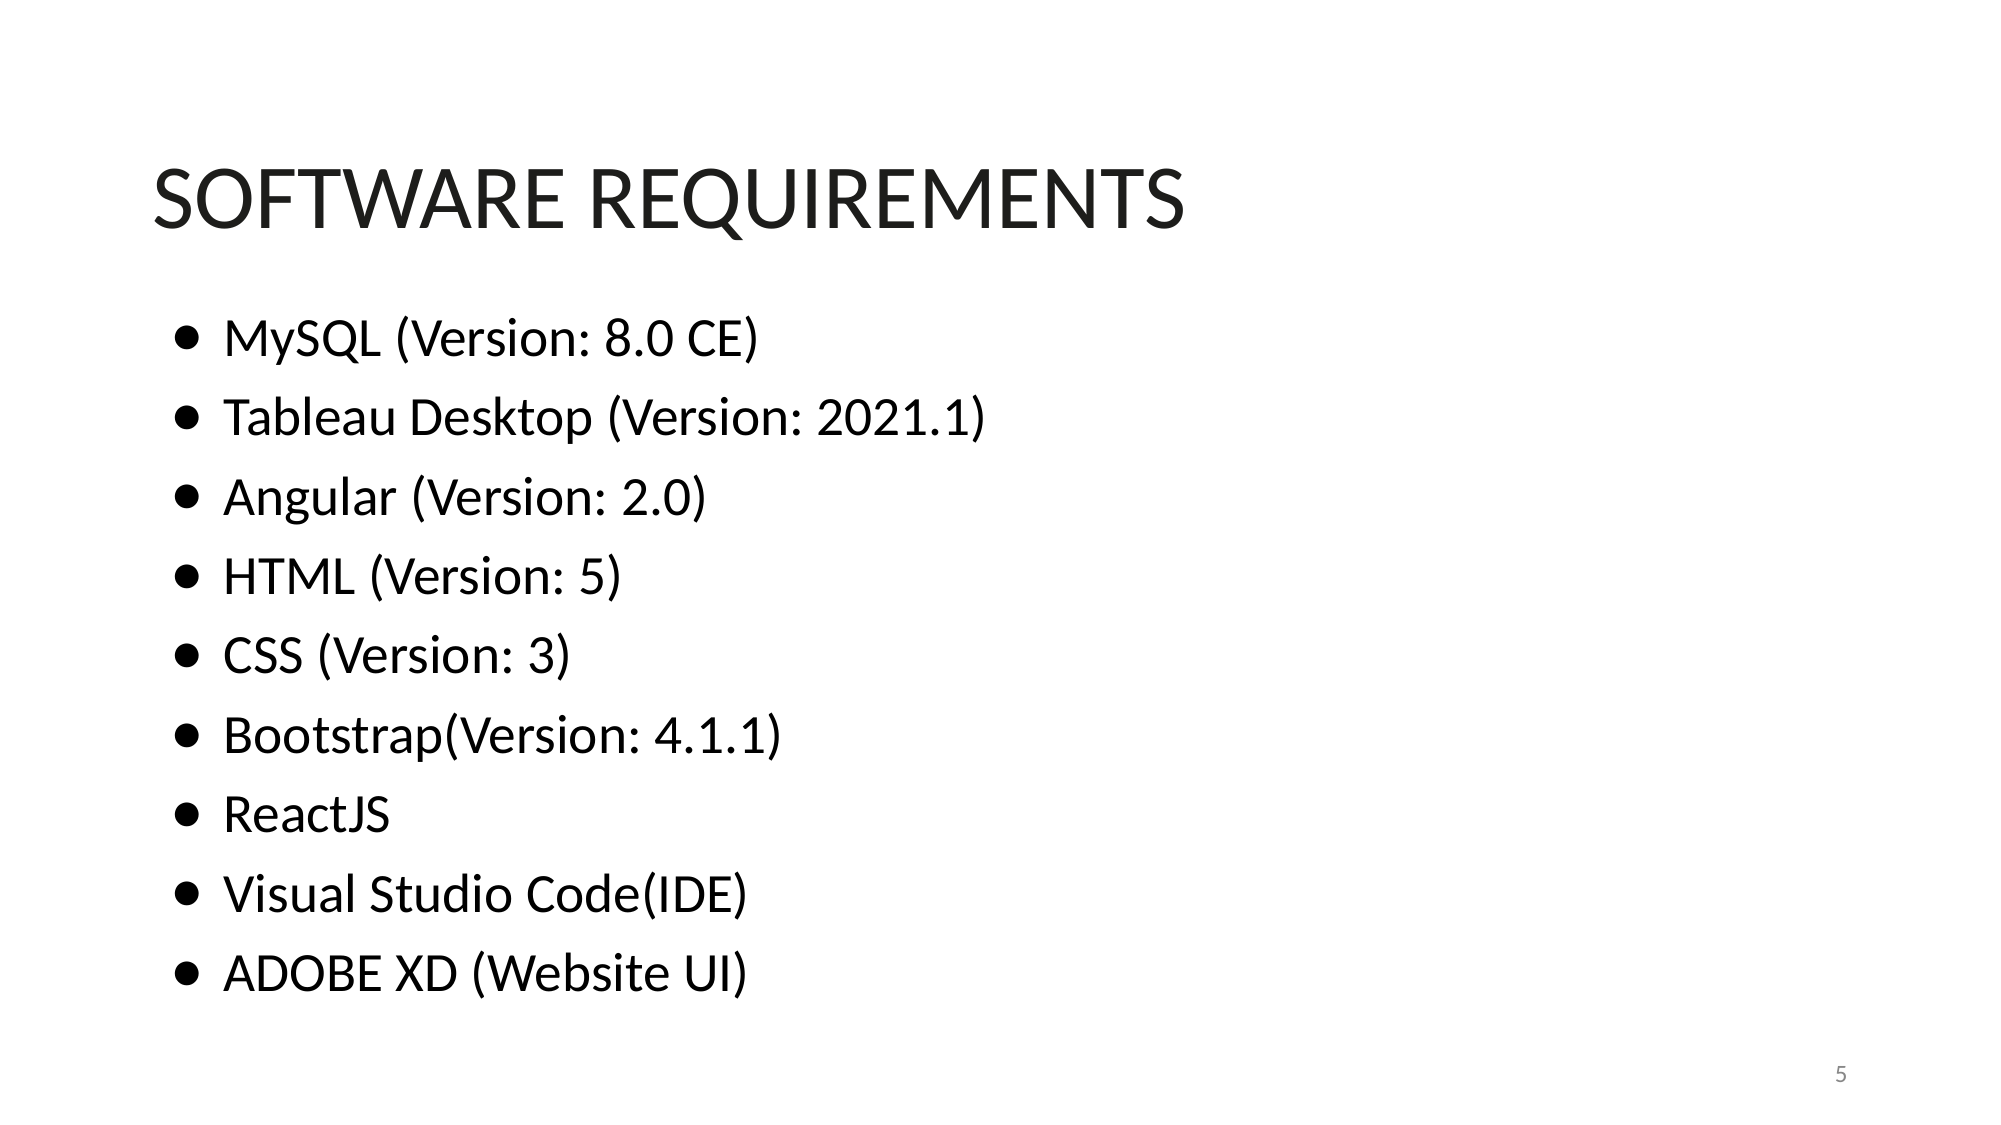

# SOFTWARE REQUIREMENTS
MySQL (Version: 8.0 CE)
Tableau Desktop (Version: 2021.1)
Angular (Version: 2.0)
HTML (Version: 5)
CSS (Version: 3)
Bootstrap(Version: 4.1.1)
ReactJS
Visual Studio Code(IDE)
ADOBE XD (Website UI)
5